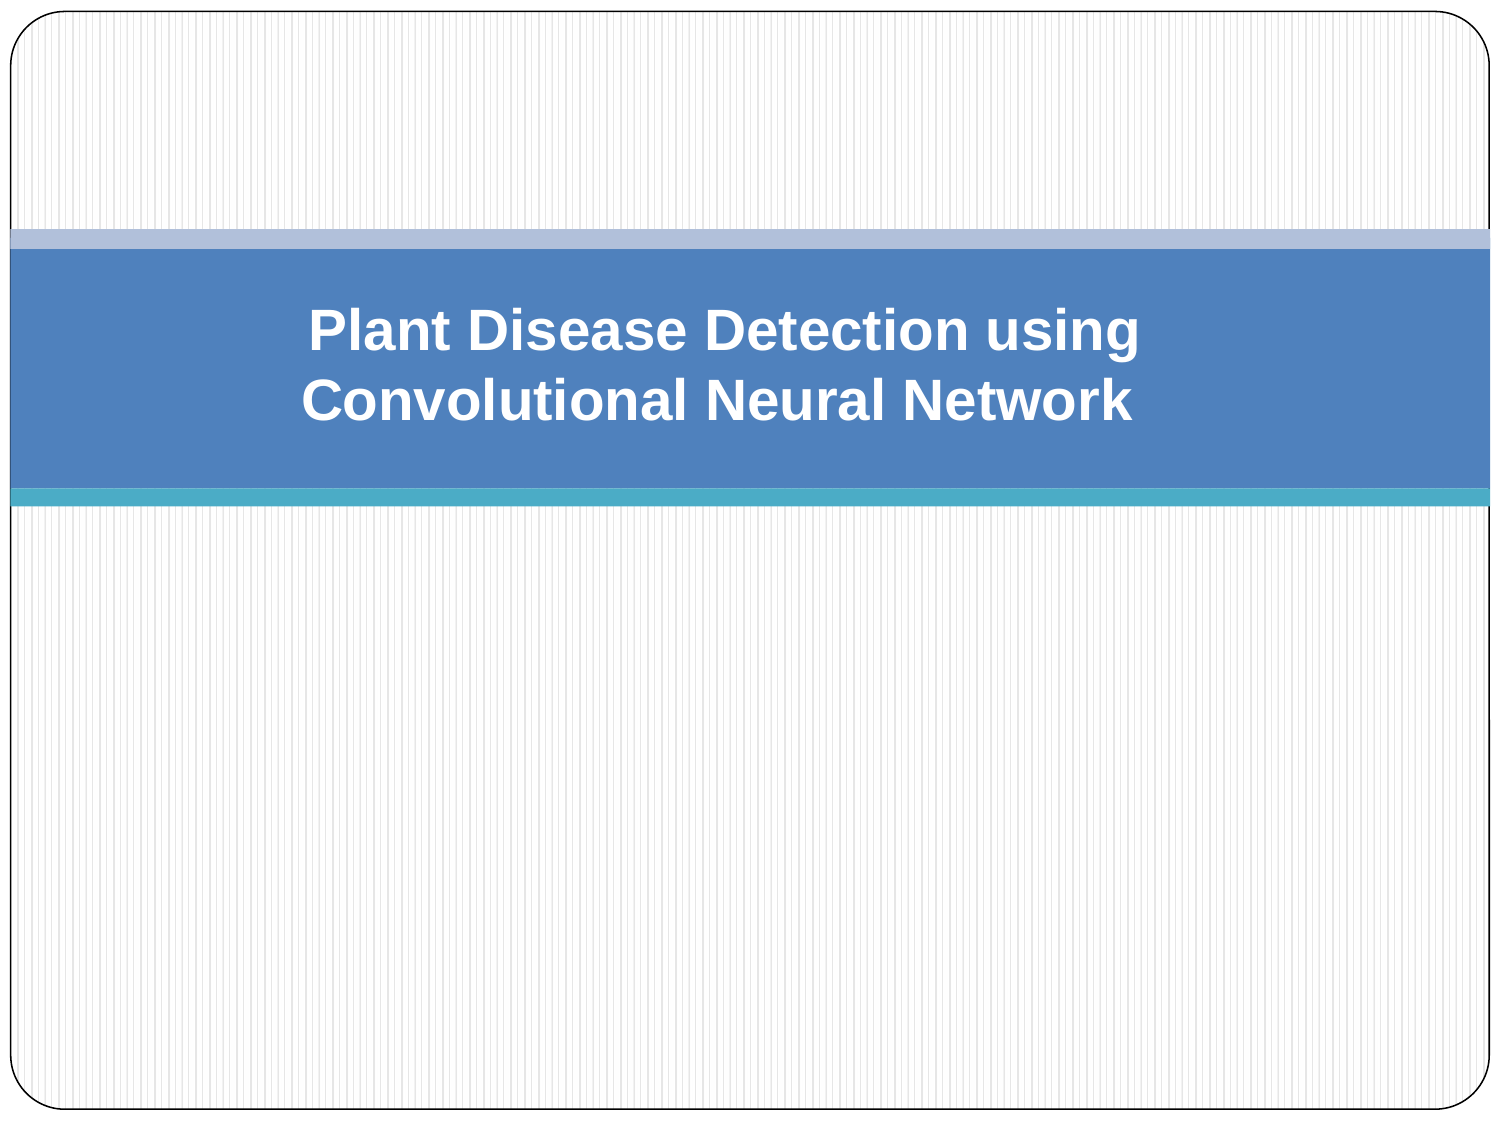

#

 Plant Disease Detection using Convolutional Neural Network